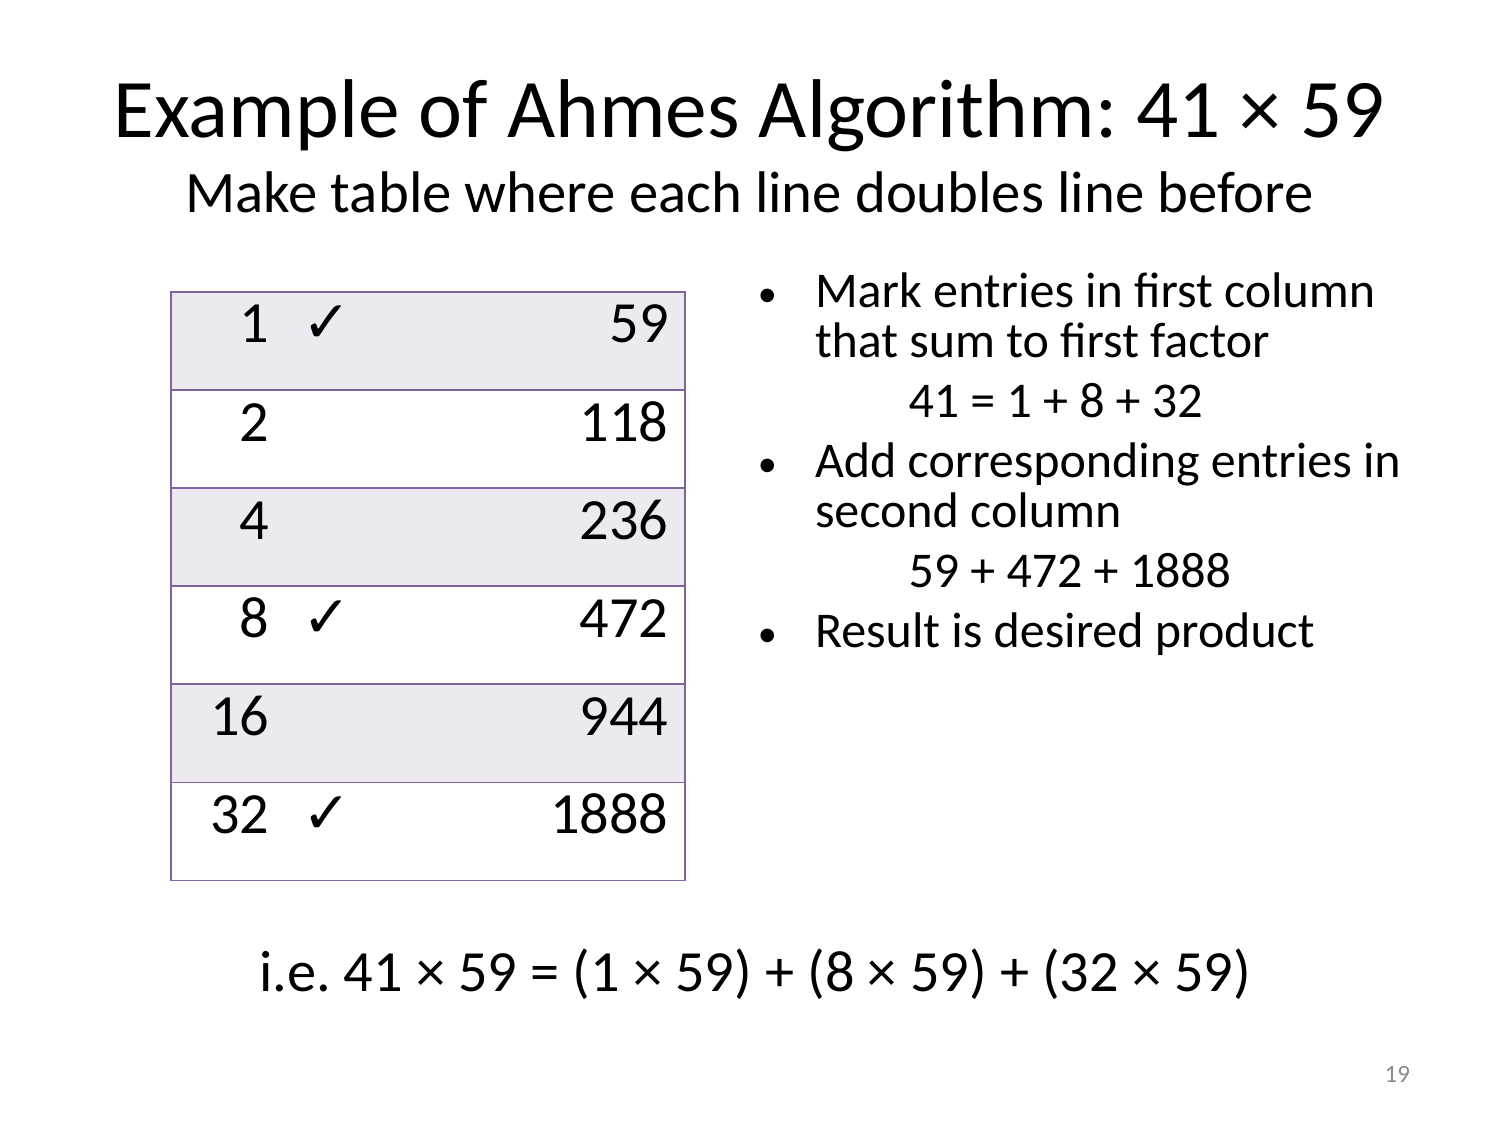

# Example of Ahmes Algorithm: 41 × 59 Make table where each line doubles line before
Mark entries in first column that sum to first factor
	41 = 1 + 8 + 32
Add corresponding entries in second column
	59 + 472 + 1888
Result is desired product
| 1 | ✓ | 59 |
| --- | --- | --- |
| 2 |  | 118 |
| 4 |  | 236 |
| 8 | ✓ | 472 |
| 16 |  | 944 |
| 32 | ✓ | 1888 |
i.e. 41 × 59 = (1 × 59) + (8 × 59) + (32 × 59)
19